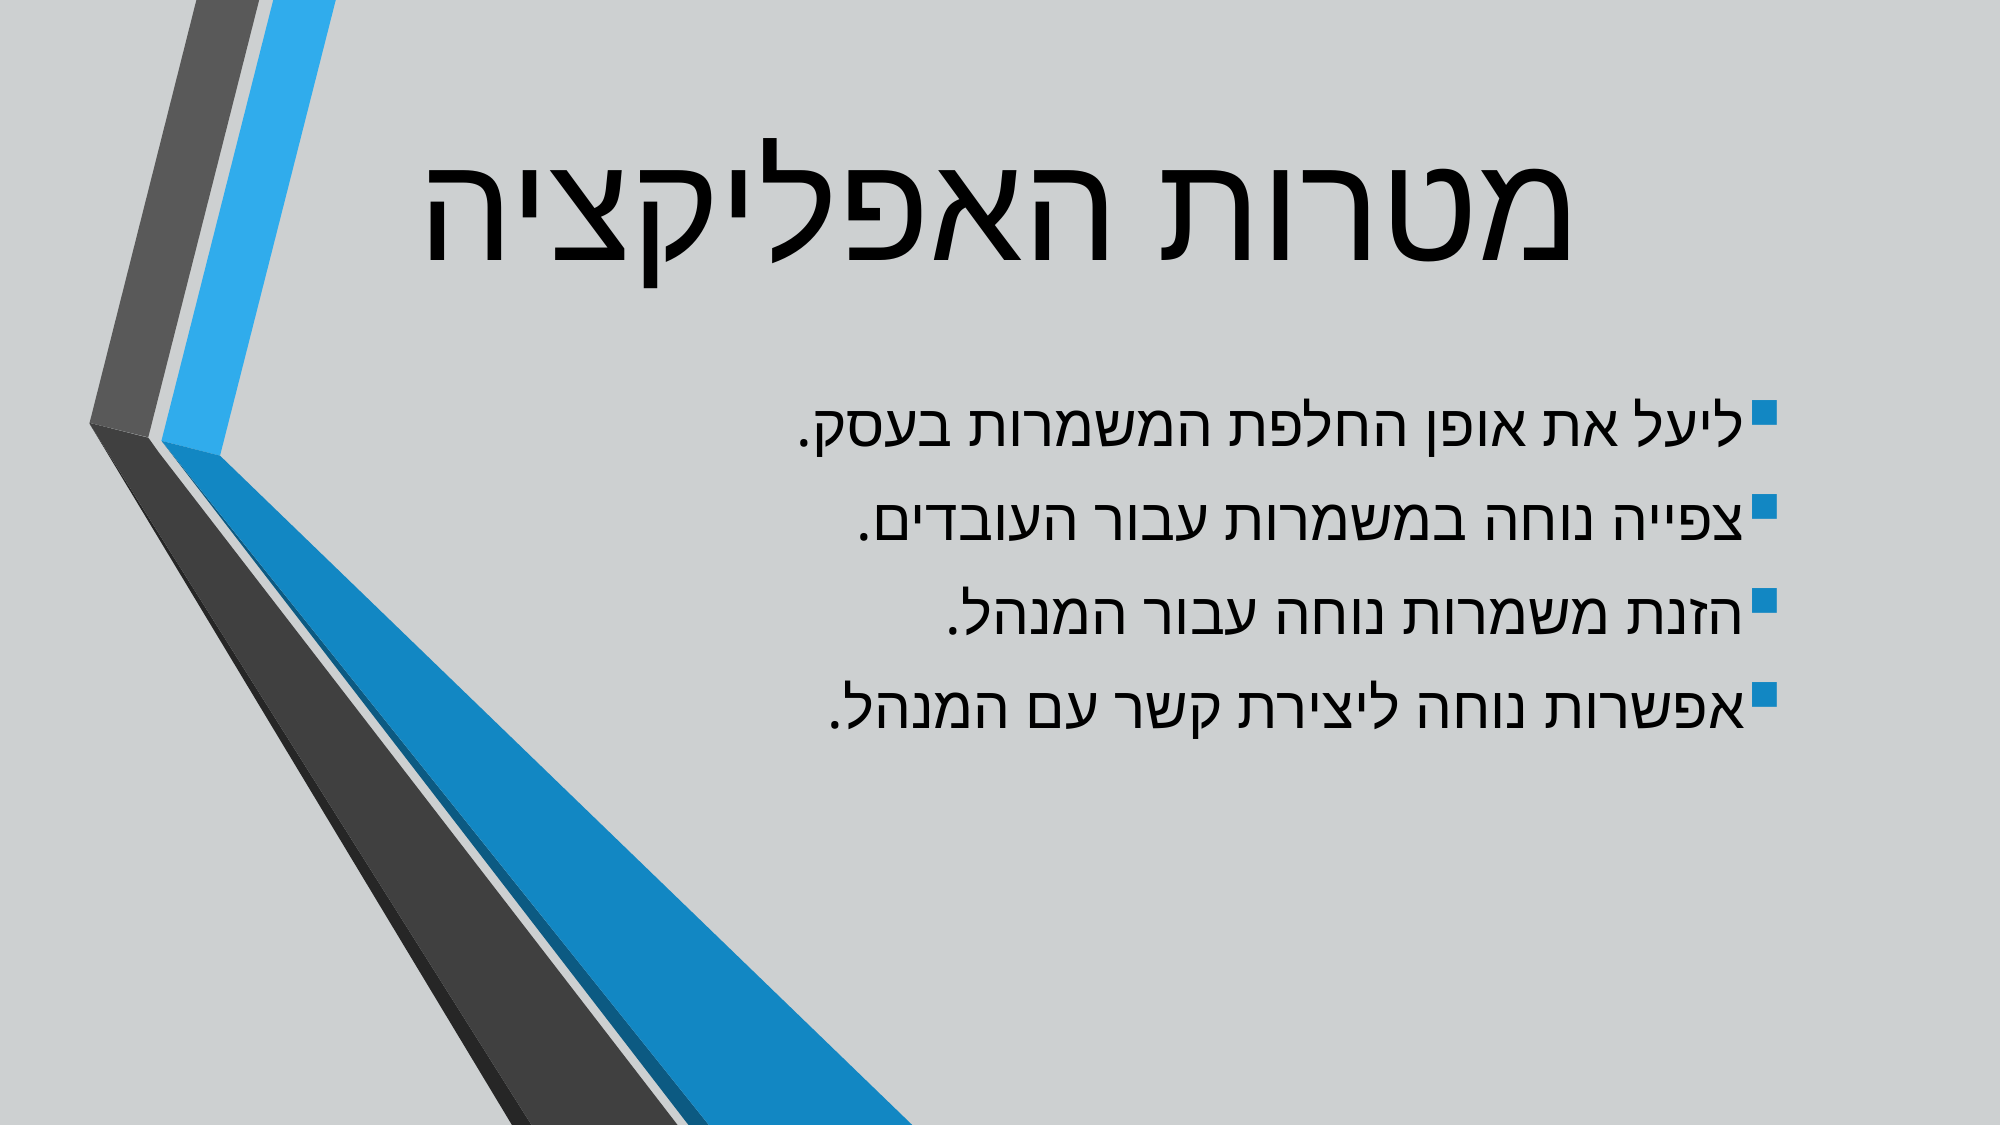

# מטרות האפליקציה
ליעל את אופן החלפת המשמרות בעסק.
צפייה נוחה במשמרות עבור העובדים.
הזנת משמרות נוחה עבור המנהל.
אפשרות נוחה ליצירת קשר עם המנהל.